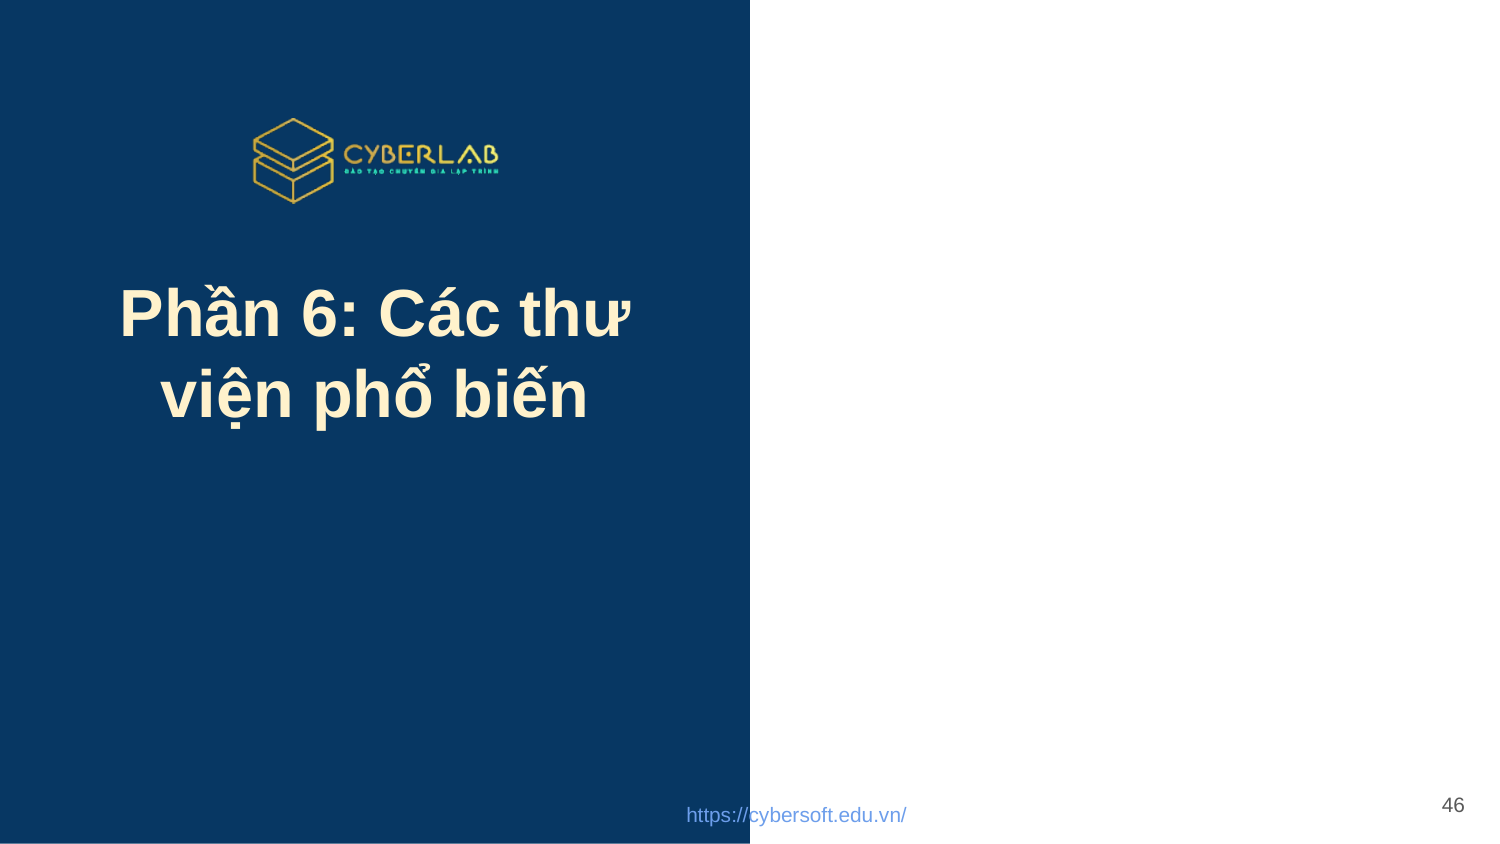

# Phần 6: Các thư viện phổ biến

46